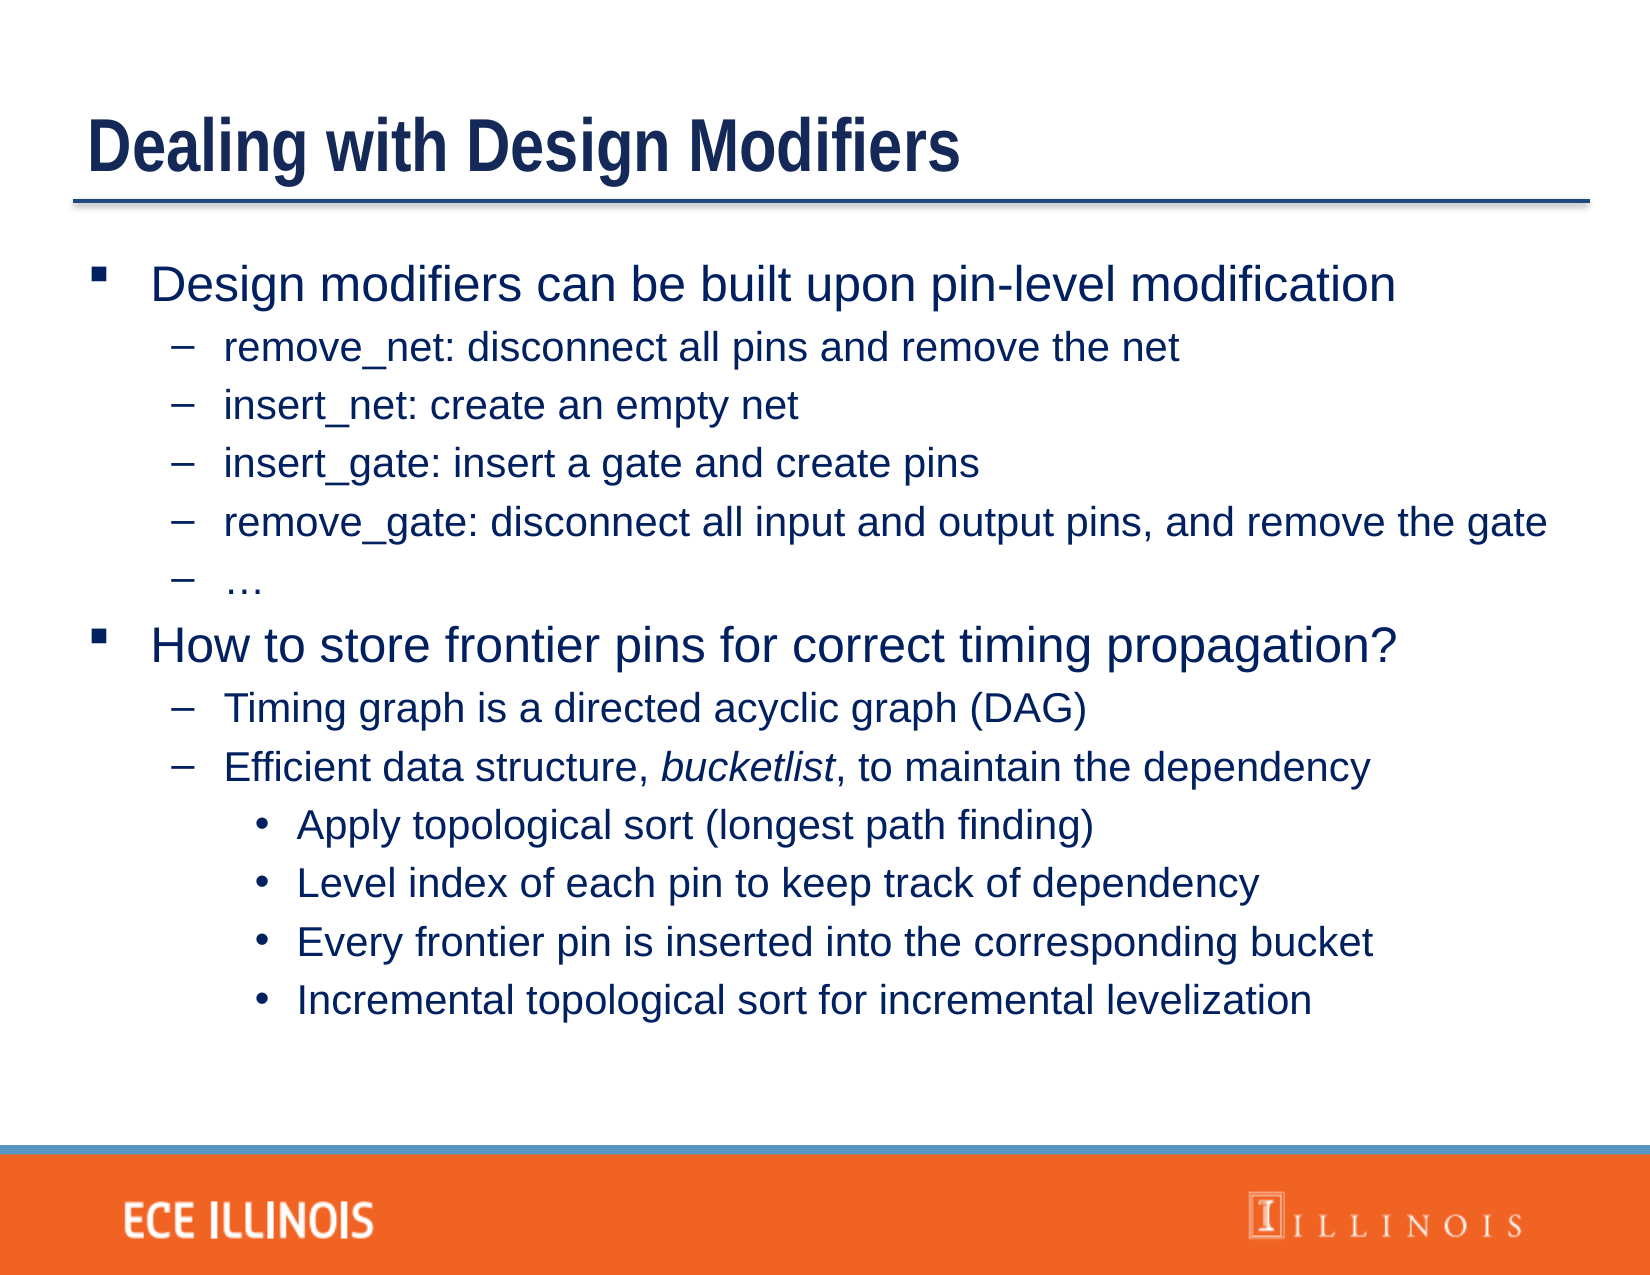

Dealing with Design Modifiers
Design modifiers can be built upon pin-level modification
remove_net: disconnect all pins and remove the net
insert_net: create an empty net
insert_gate: insert a gate and create pins
remove_gate: disconnect all input and output pins, and remove the gate
…
How to store frontier pins for correct timing propagation?
Timing graph is a directed acyclic graph (DAG)
Efficient data structure, bucketlist, to maintain the dependency
Apply topological sort (longest path finding)
Level index of each pin to keep track of dependency
Every frontier pin is inserted into the corresponding bucket
Incremental topological sort for incremental levelization